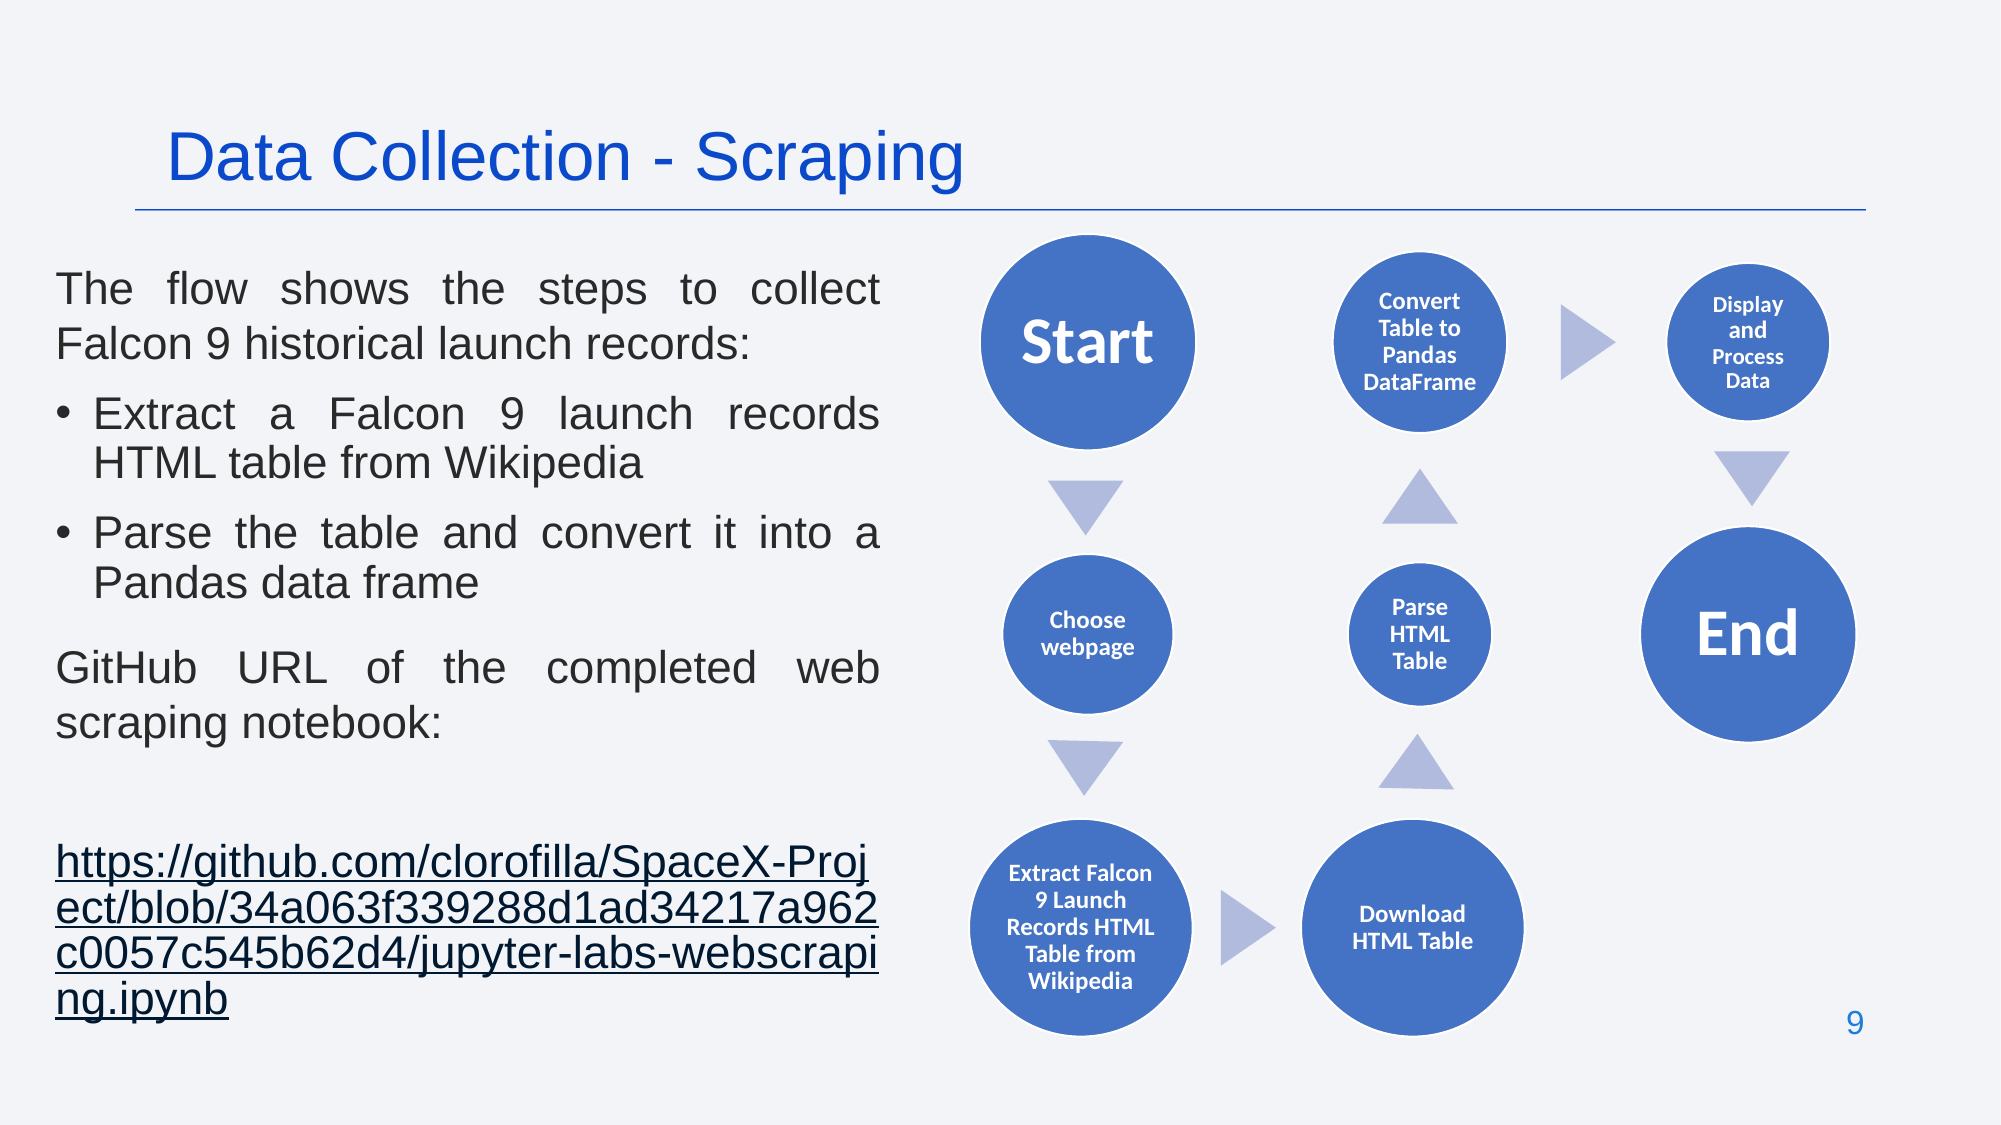

Data Collection - Scraping
Start
Choose webpage
Extract Falcon 9 Launch Records HTML Table from Wikipedia
Download HTML Table
Parse HTML Table
Convert Table to Pandas DataFrame
Display and Process Data
End
The flow shows the steps to collect Falcon 9 historical launch records:
Extract a Falcon 9 launch records HTML table from Wikipedia
Parse the table and convert it into a Pandas data frame
GitHub URL of the completed web scraping notebook:
 https://github.com/clorofilla/SpaceX-Project/blob/34a063f339288d1ad34217a962c0057c545b62d4/jupyter-labs-webscraping.ipynb
9